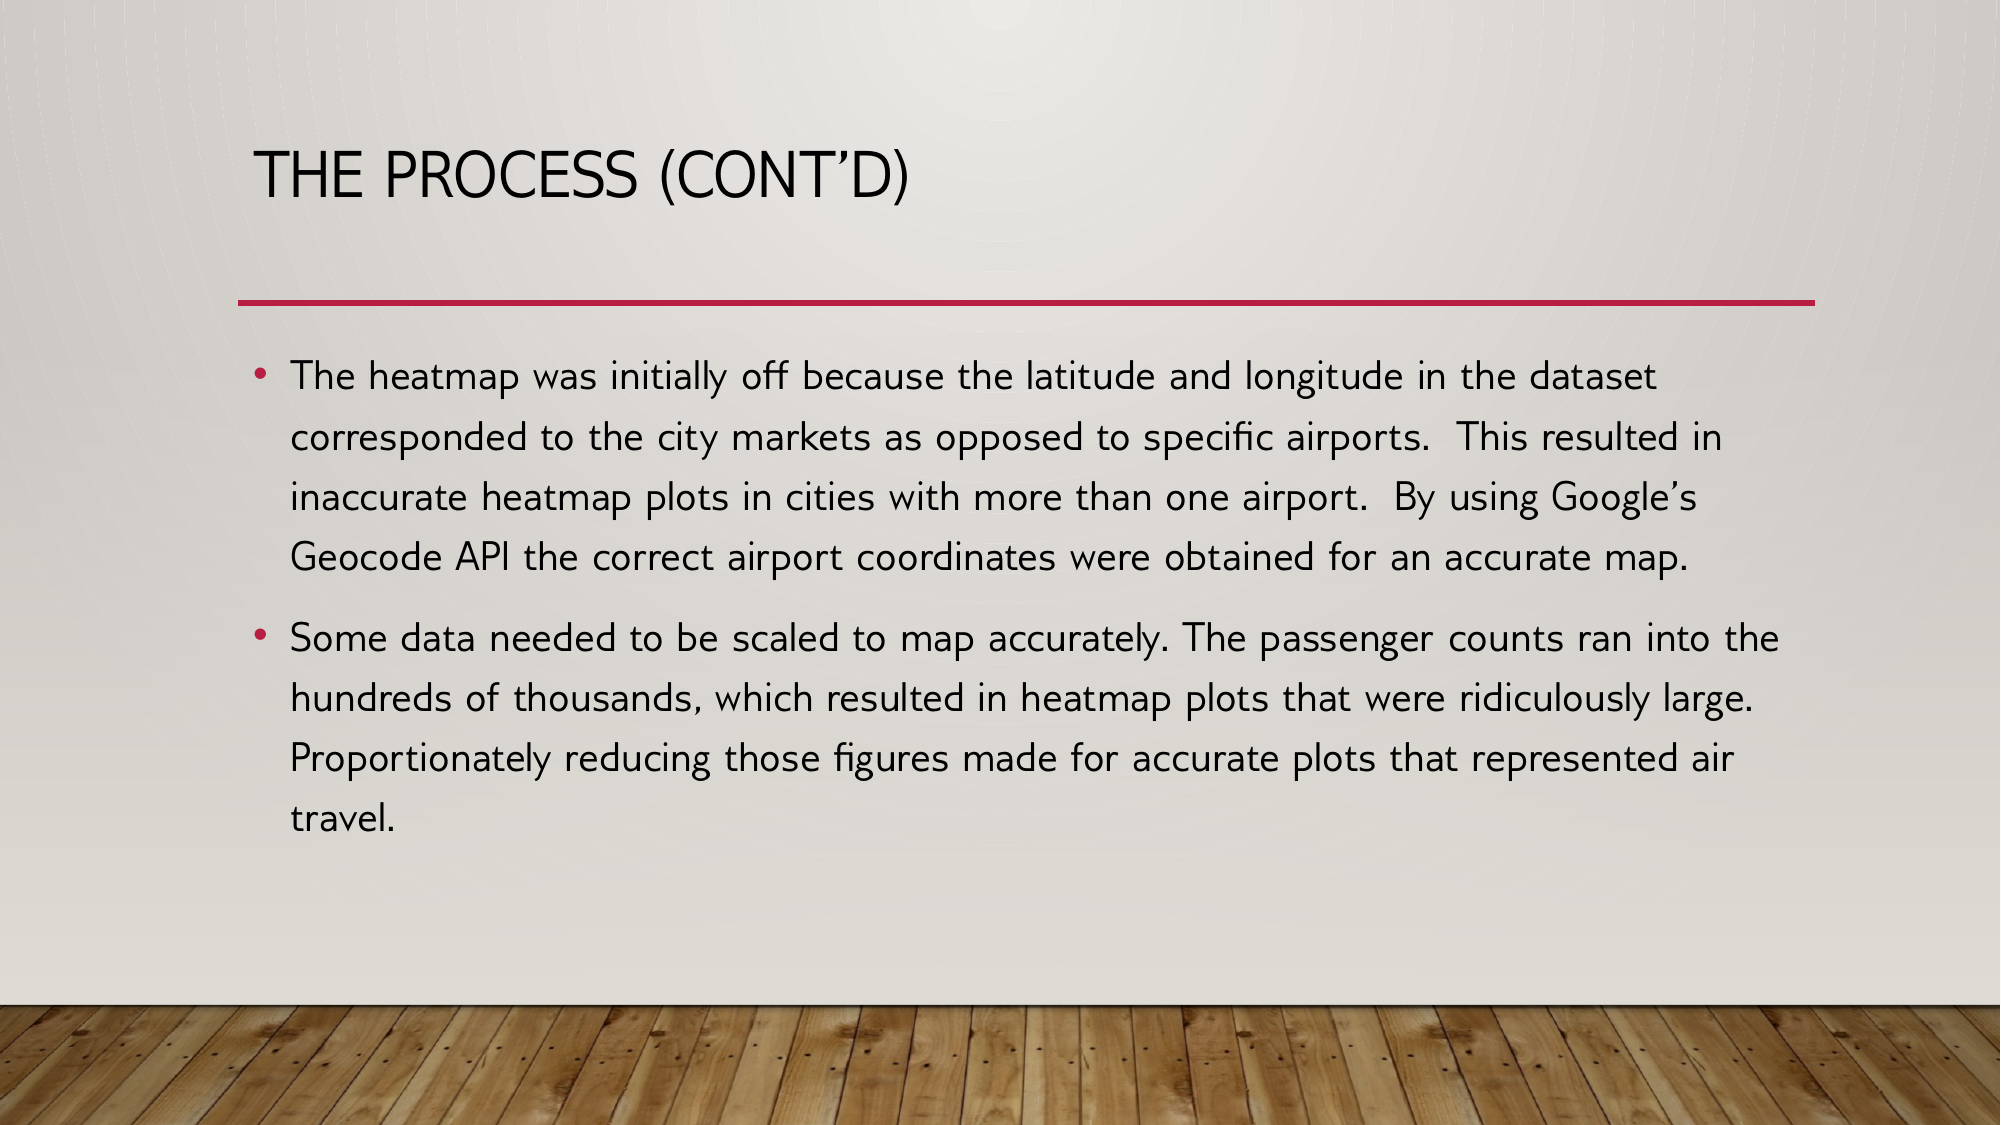

# The Process (cont’d)
The heatmap was initially off because the latitude and longitude in the dataset corresponded to the city markets as opposed to specific airports.  This resulted in inaccurate heatmap plots in cities with more than one airport.  By using Google’s Geocode API the correct airport coordinates were obtained for an accurate map.
Some data needed to be scaled to map accurately. The passenger counts ran into the hundreds of thousands, which resulted in heatmap plots that were ridiculously large. Proportionately reducing those figures made for accurate plots that represented air travel.